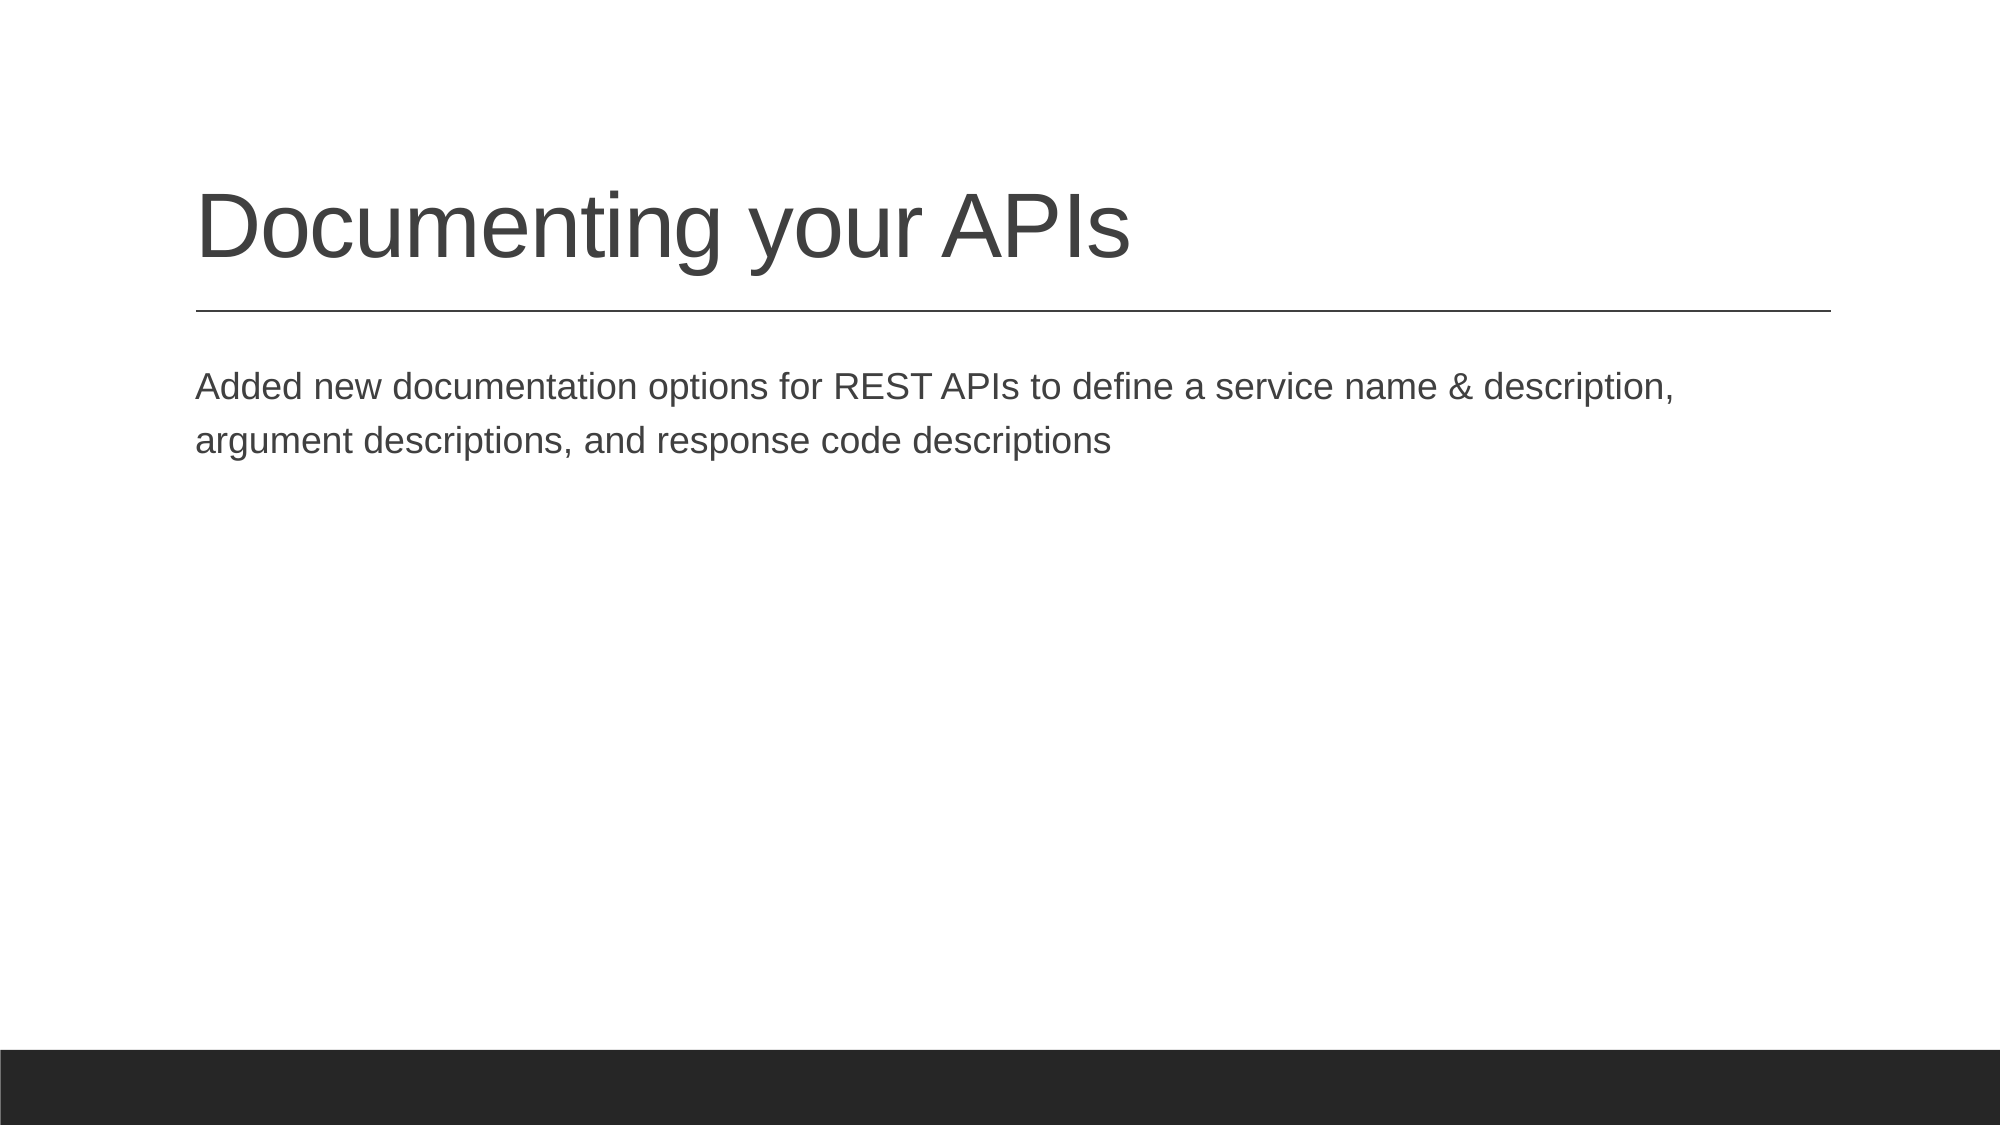

# Documenting your APIs
Added new documentation options for REST APIs to define a service name & description, argument descriptions, and response code descriptions